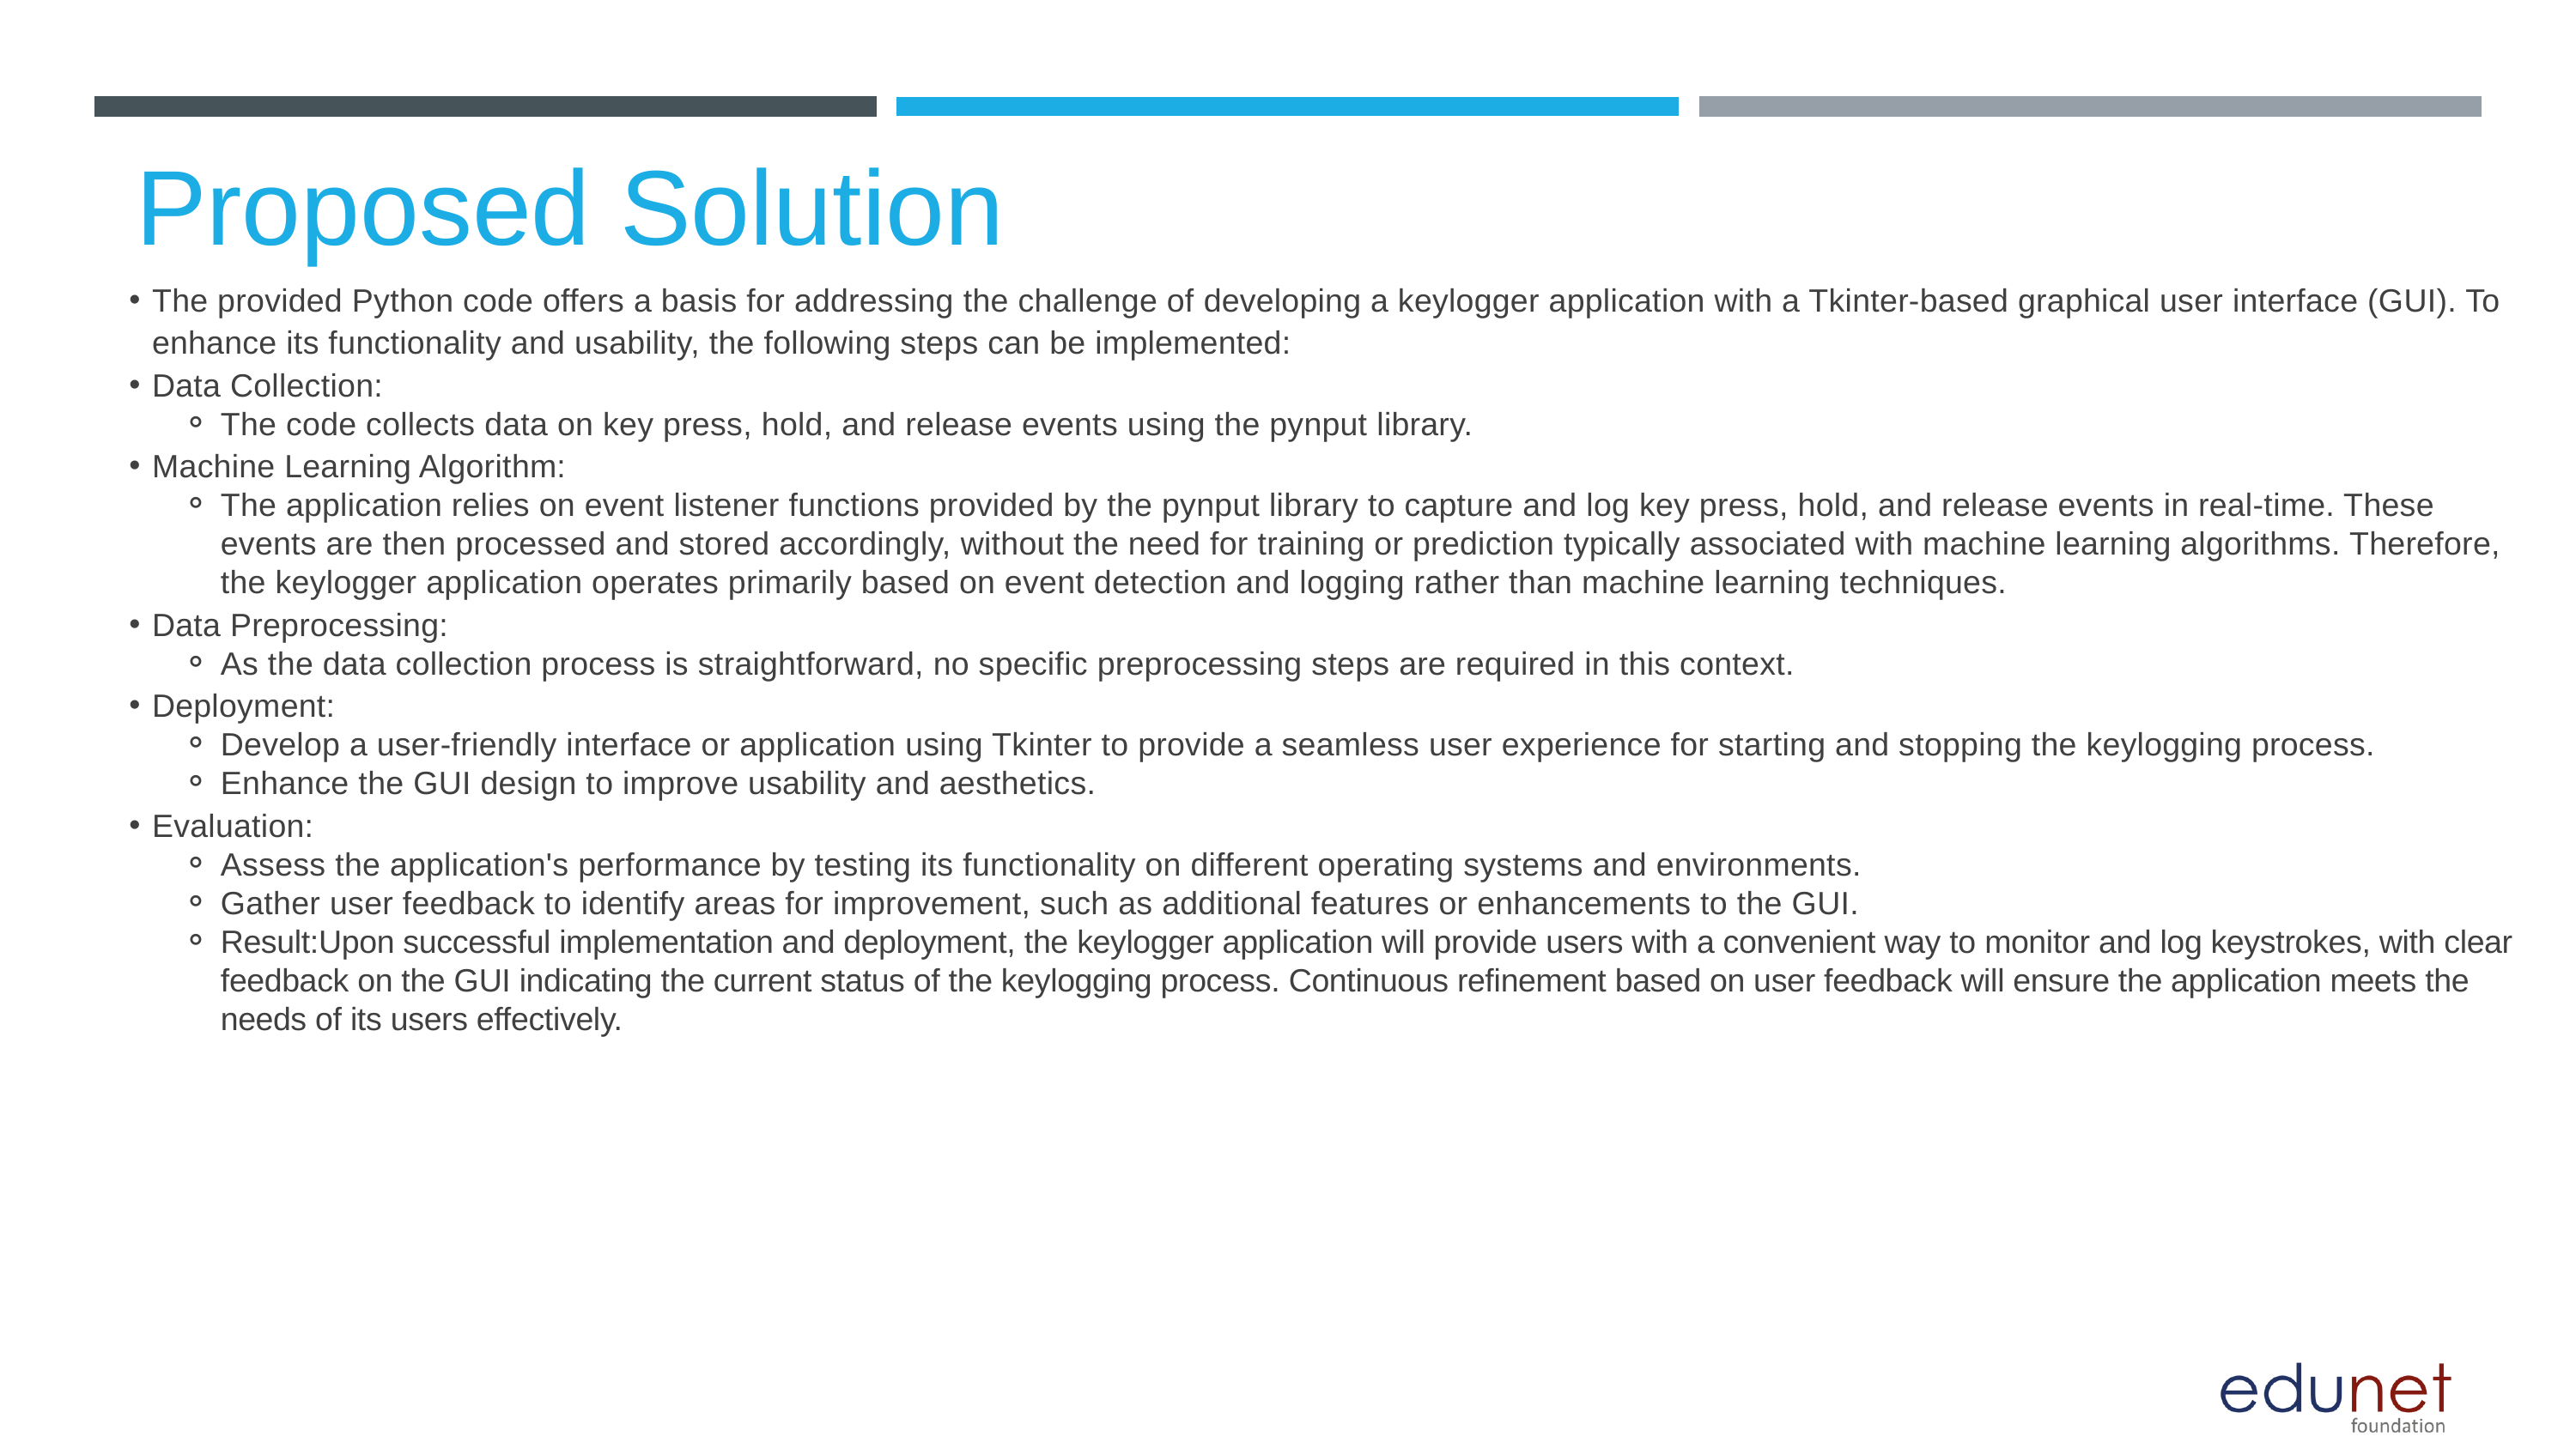

Proposed Solution

The provided Python code offers a basis for addressing the challenge of developing a keylogger application with a Tkinter-based graphical user interface (GUI). To enhance its functionality and usability, the following steps can be implemented:
Data Collection:
The code collects data on key press, hold, and release events using the pynput library.
Machine Learning Algorithm:
The application relies on event listener functions provided by the pynput library to capture and log key press, hold, and release events in real-time. These events are then processed and stored accordingly, without the need for training or prediction typically associated with machine learning algorithms. Therefore, the keylogger application operates primarily based on event detection and logging rather than machine learning techniques.
Data Preprocessing:
As the data collection process is straightforward, no specific preprocessing steps are required in this context.
Deployment:
Develop a user-friendly interface or application using Tkinter to provide a seamless user experience for starting and stopping the keylogging process.
Enhance the GUI design to improve usability and aesthetics.
Evaluation:
Assess the application's performance by testing its functionality on different operating systems and environments.
Gather user feedback to identify areas for improvement, such as additional features or enhancements to the GUI.
Result:Upon successful implementation and deployment, the keylogger application will provide users with a convenient way to monitor and log keystrokes, with clear feedback on the GUI indicating the current status of the keylogging process. Continuous refinement based on user feedback will ensure the application meets the needs of its users effectively.